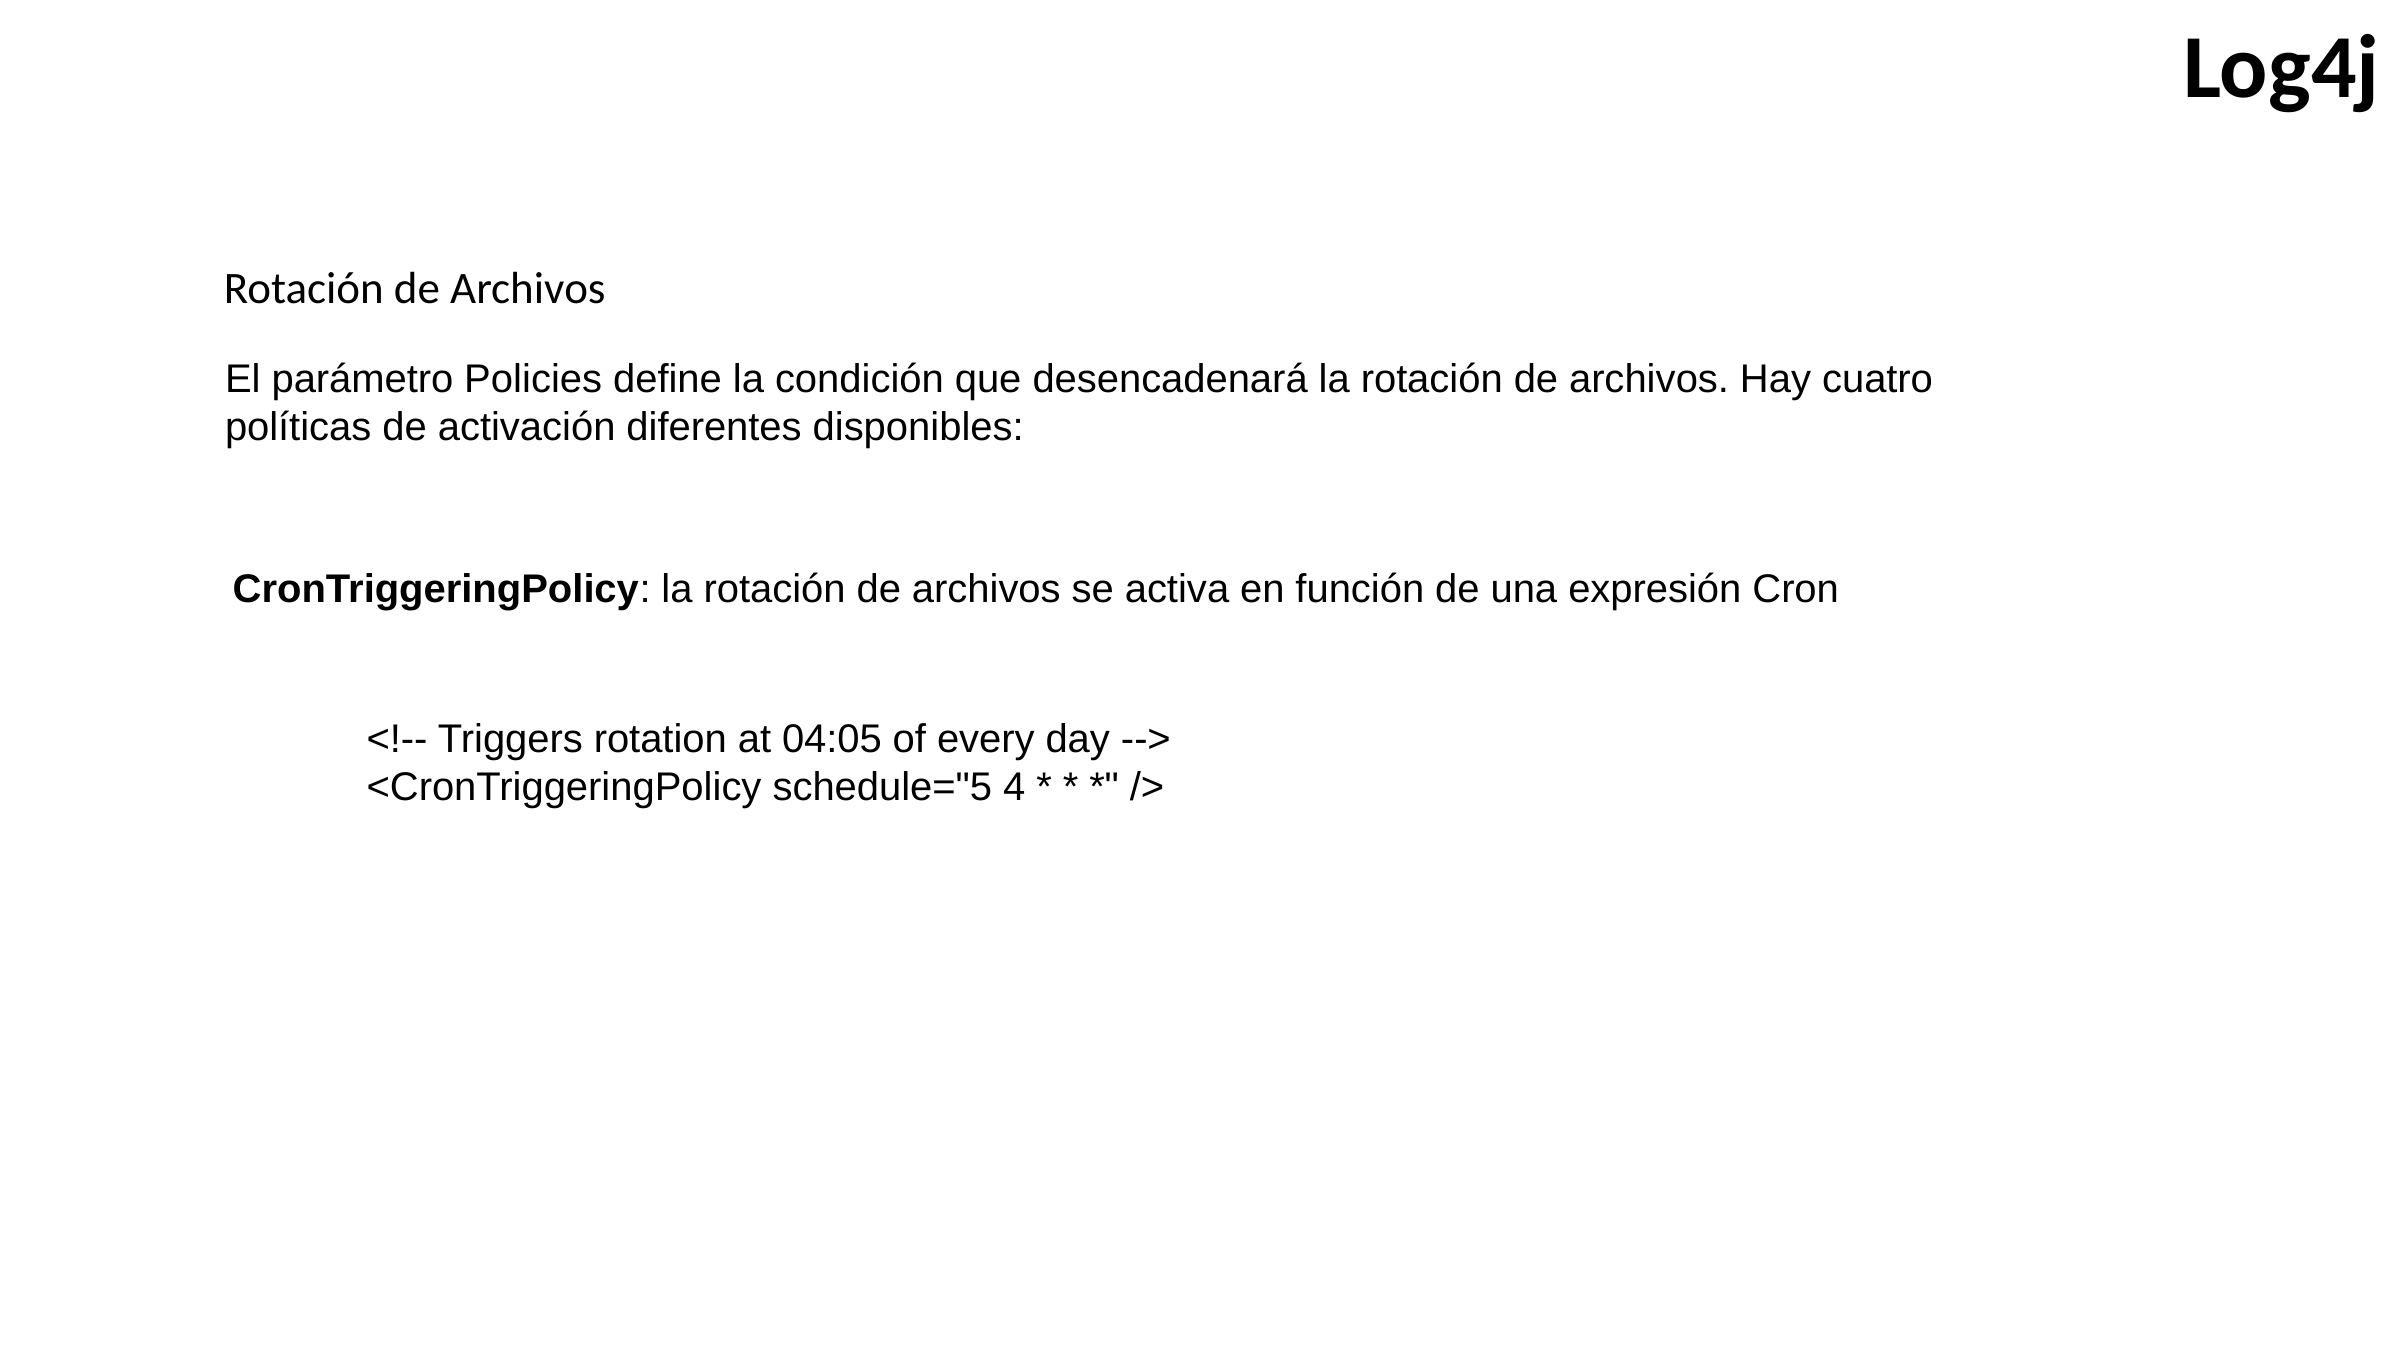

Log4j
Rotación de Archivos
El parámetro Policies define la condición que desencadenará la rotación de archivos. Hay cuatro políticas de activación diferentes disponibles:
CronTriggeringPolicy: la rotación de archivos se activa en función de una expresión Cron
<!-- Triggers rotation at 04:05 of every day -->
<CronTriggeringPolicy schedule="5 4 * * *" />